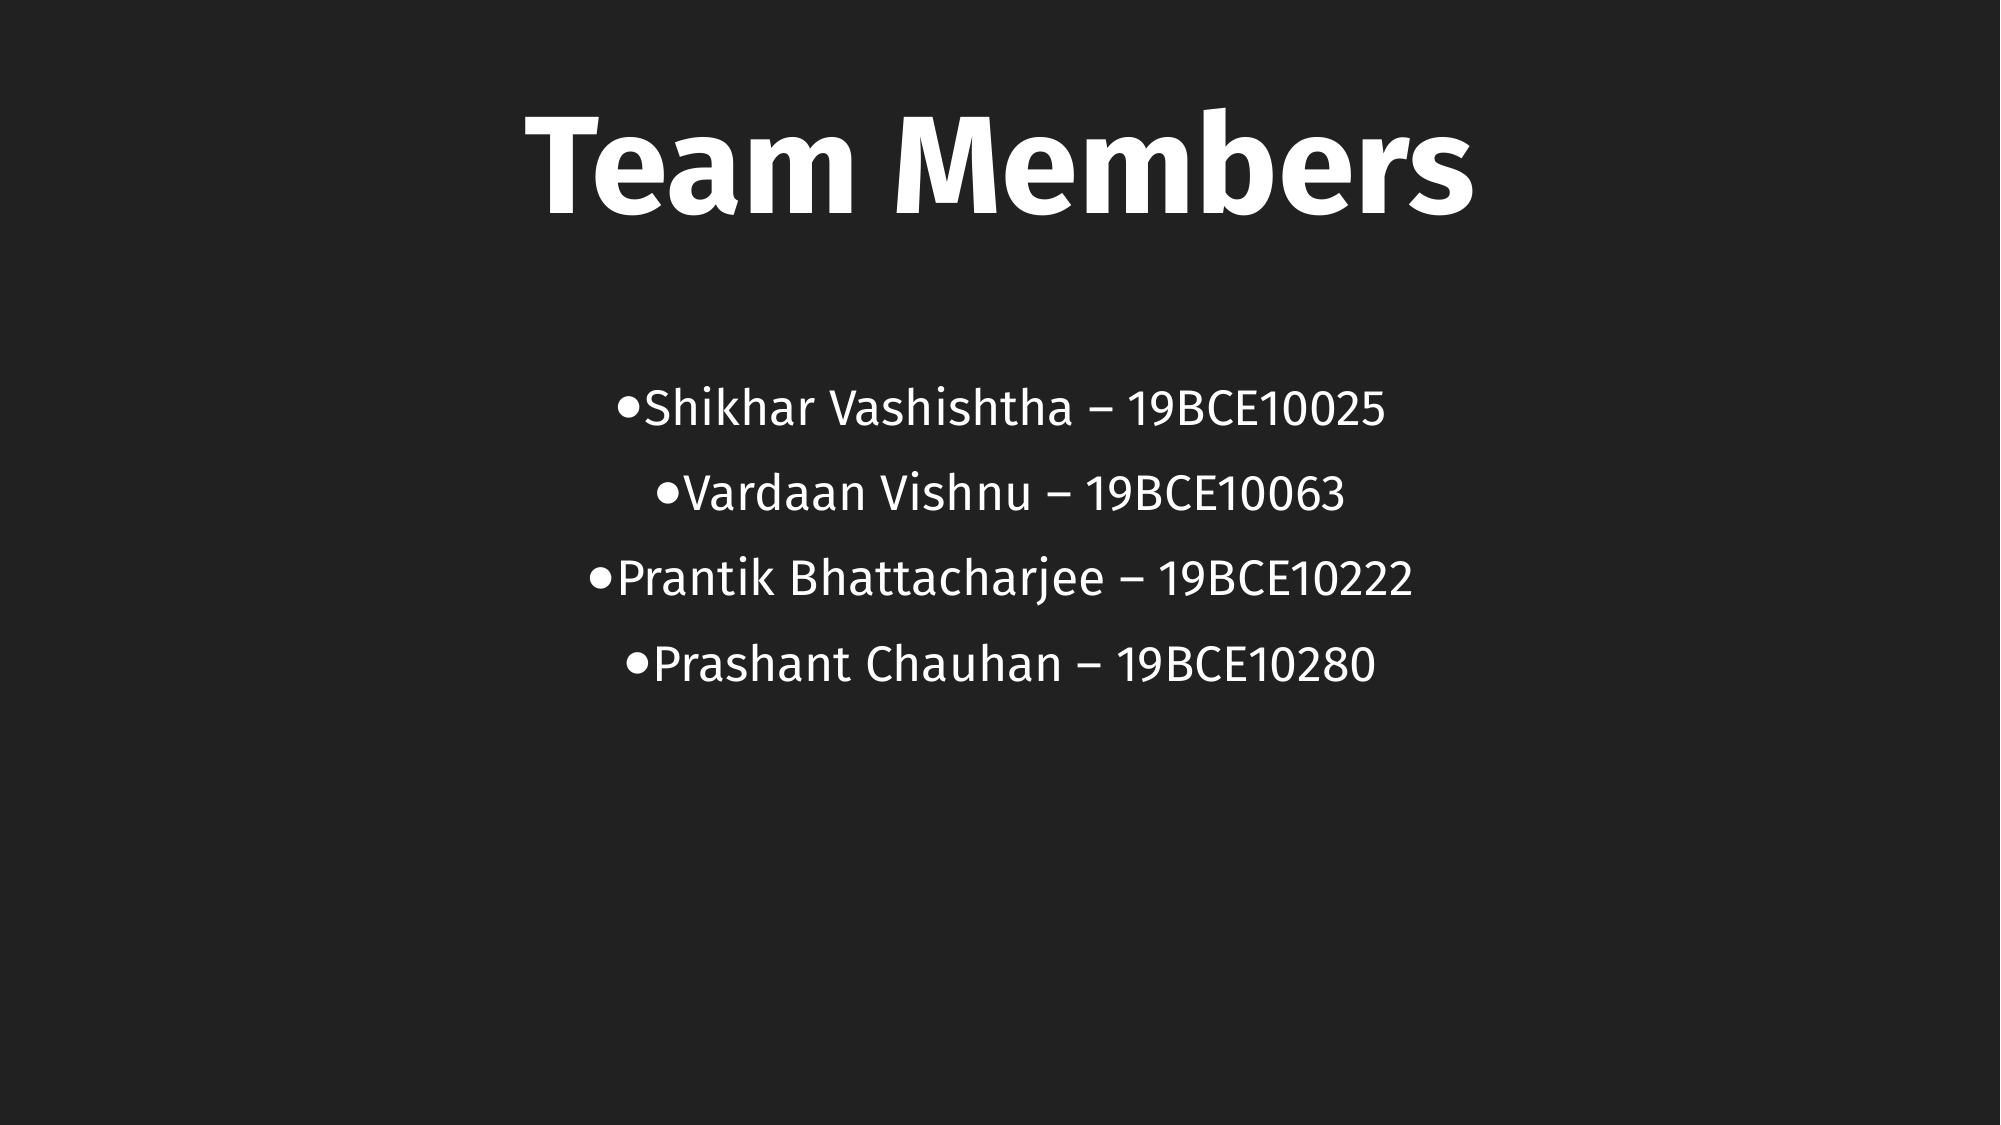

# Team Members
Shikhar Vashishtha – 19BCE10025
Vardaan Vishnu – 19BCE10063
Prantik Bhattacharjee – 19BCE10222
Prashant Chauhan – 19BCE10280